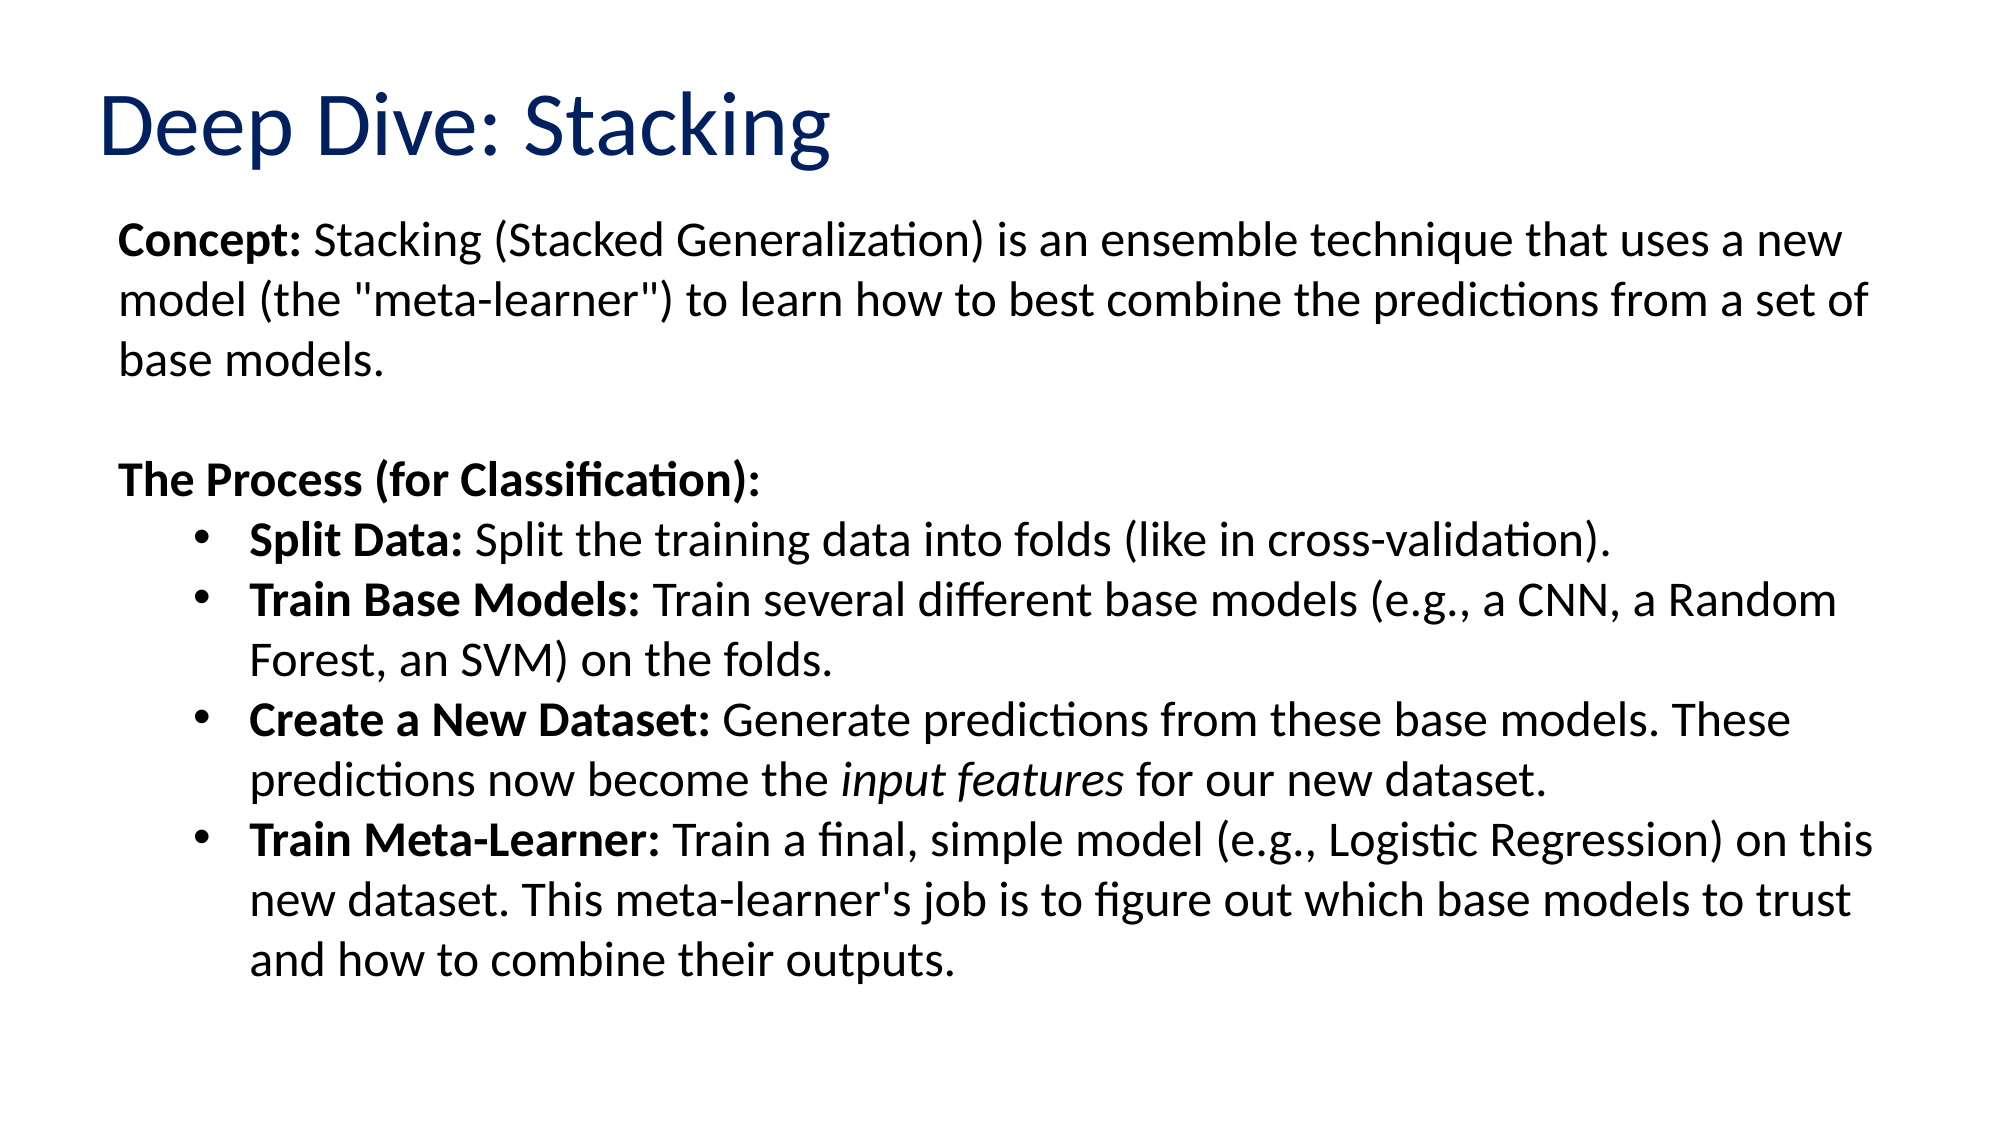

# Deep Dive: Stacking
Concept: Stacking (Stacked Generalization) is an ensemble technique that uses a new model (the "meta-learner") to learn how to best combine the predictions from a set of base models.

The Process (for Classification):
Split Data: Split the training data into folds (like in cross-validation).
Train Base Models: Train several different base models (e.g., a CNN, a Random Forest, an SVM) on the folds.
Create a New Dataset: Generate predictions from these base models. These predictions now become the input features for our new dataset.
Train Meta-Learner: Train a final, simple model (e.g., Logistic Regression) on this new dataset. This meta-learner's job is to figure out which base models to trust and how to combine their outputs.